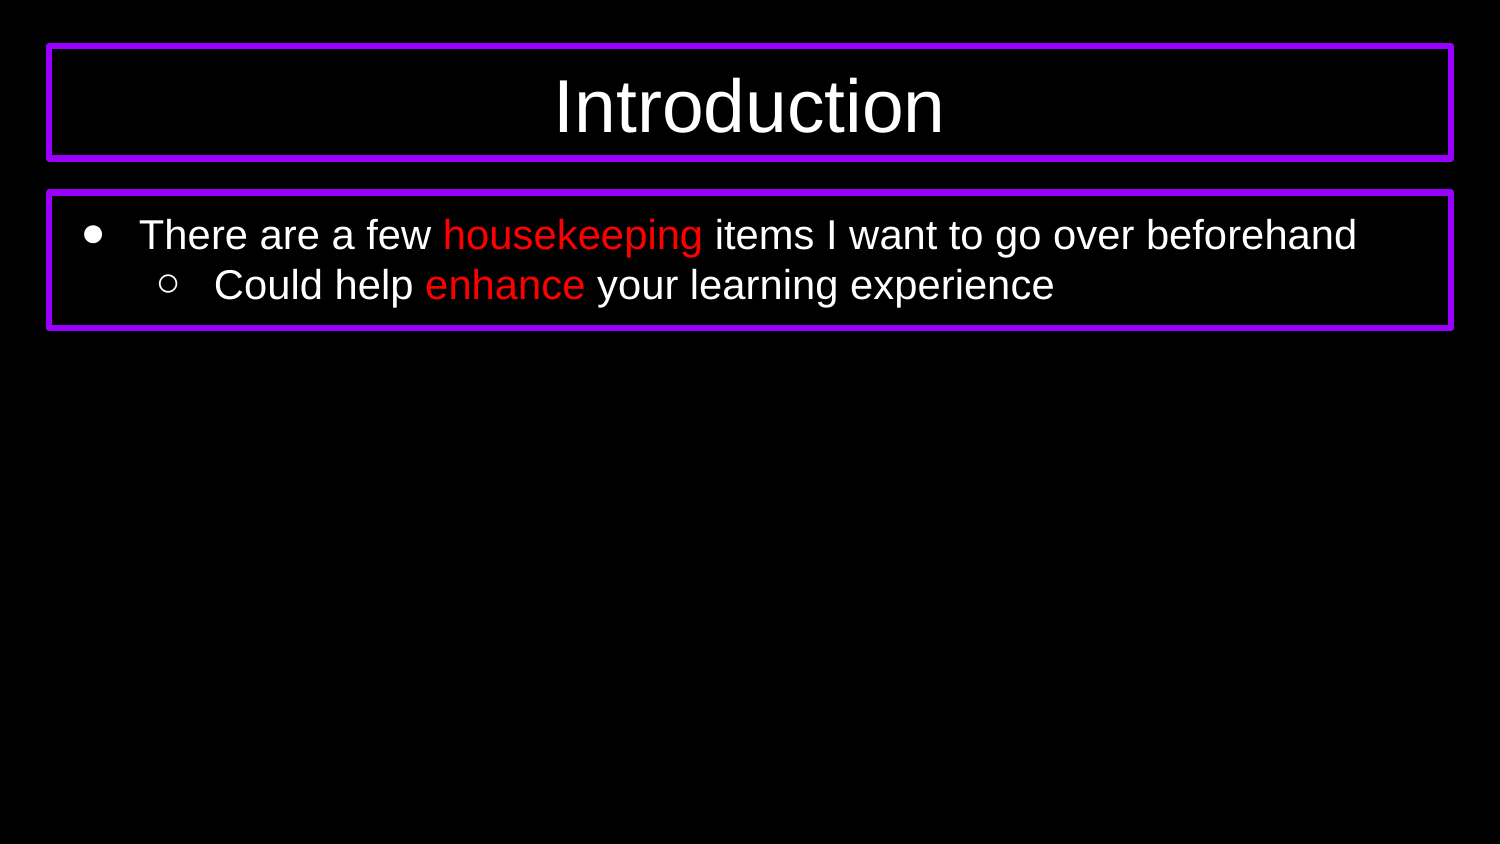

# Introduction
There are a few housekeeping items I want to go over beforehand
Could help enhance your learning experience